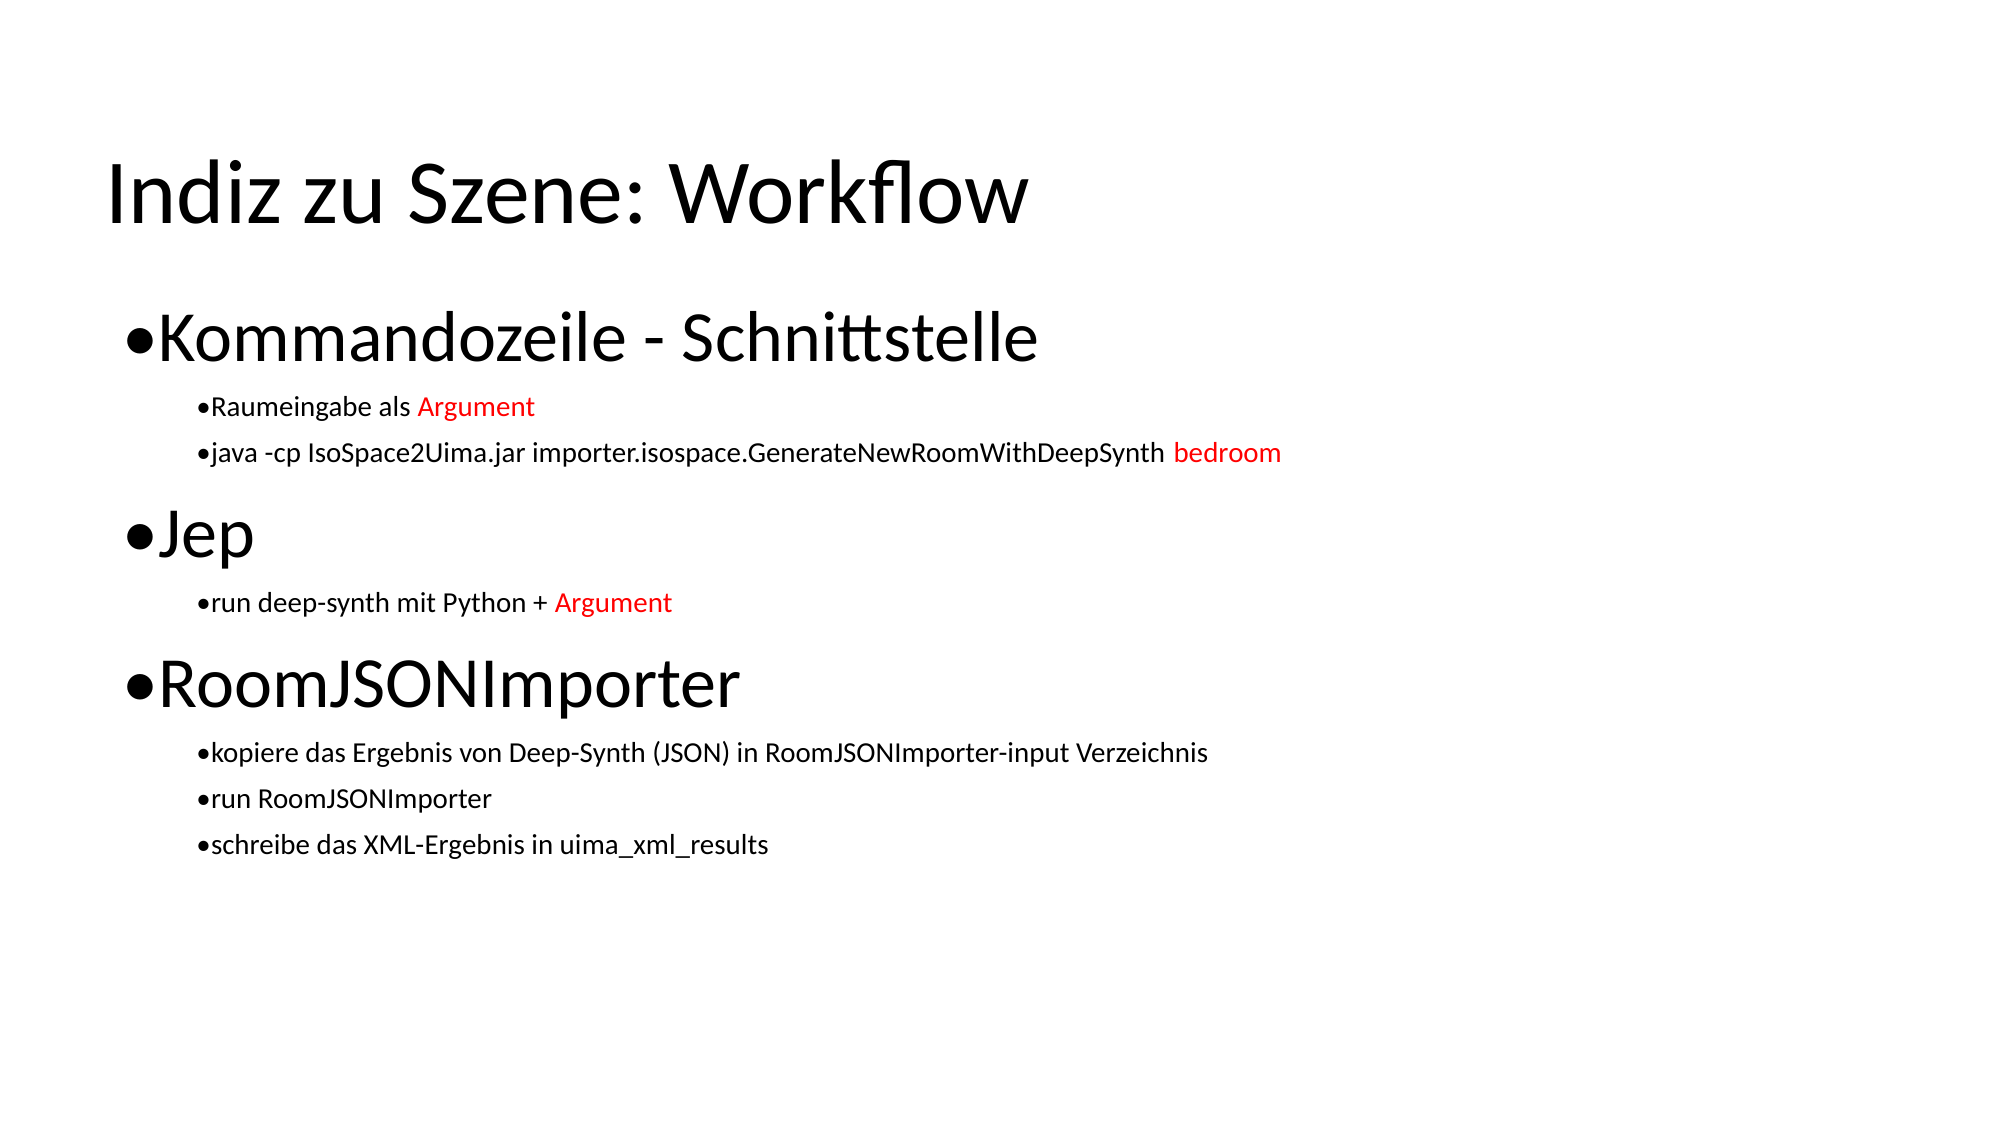

# Indiz zu Szene: Workflow
•Kommandozeile - Schnittstelle
•Raumeingabe als Argument
•java -cp IsoSpace2Uima.jar importer.isospace.GenerateNewRoomWithDeepSynth bedroom
•Jep
•run deep-synth mit Python + Argument
•RoomJSONImporter
•kopiere das Ergebnis von Deep-Synth (JSON) in RoomJSONImporter-input Verzeichnis
•run RoomJSONImporter
•schreibe das XML-Ergebnis in uima_xml_results